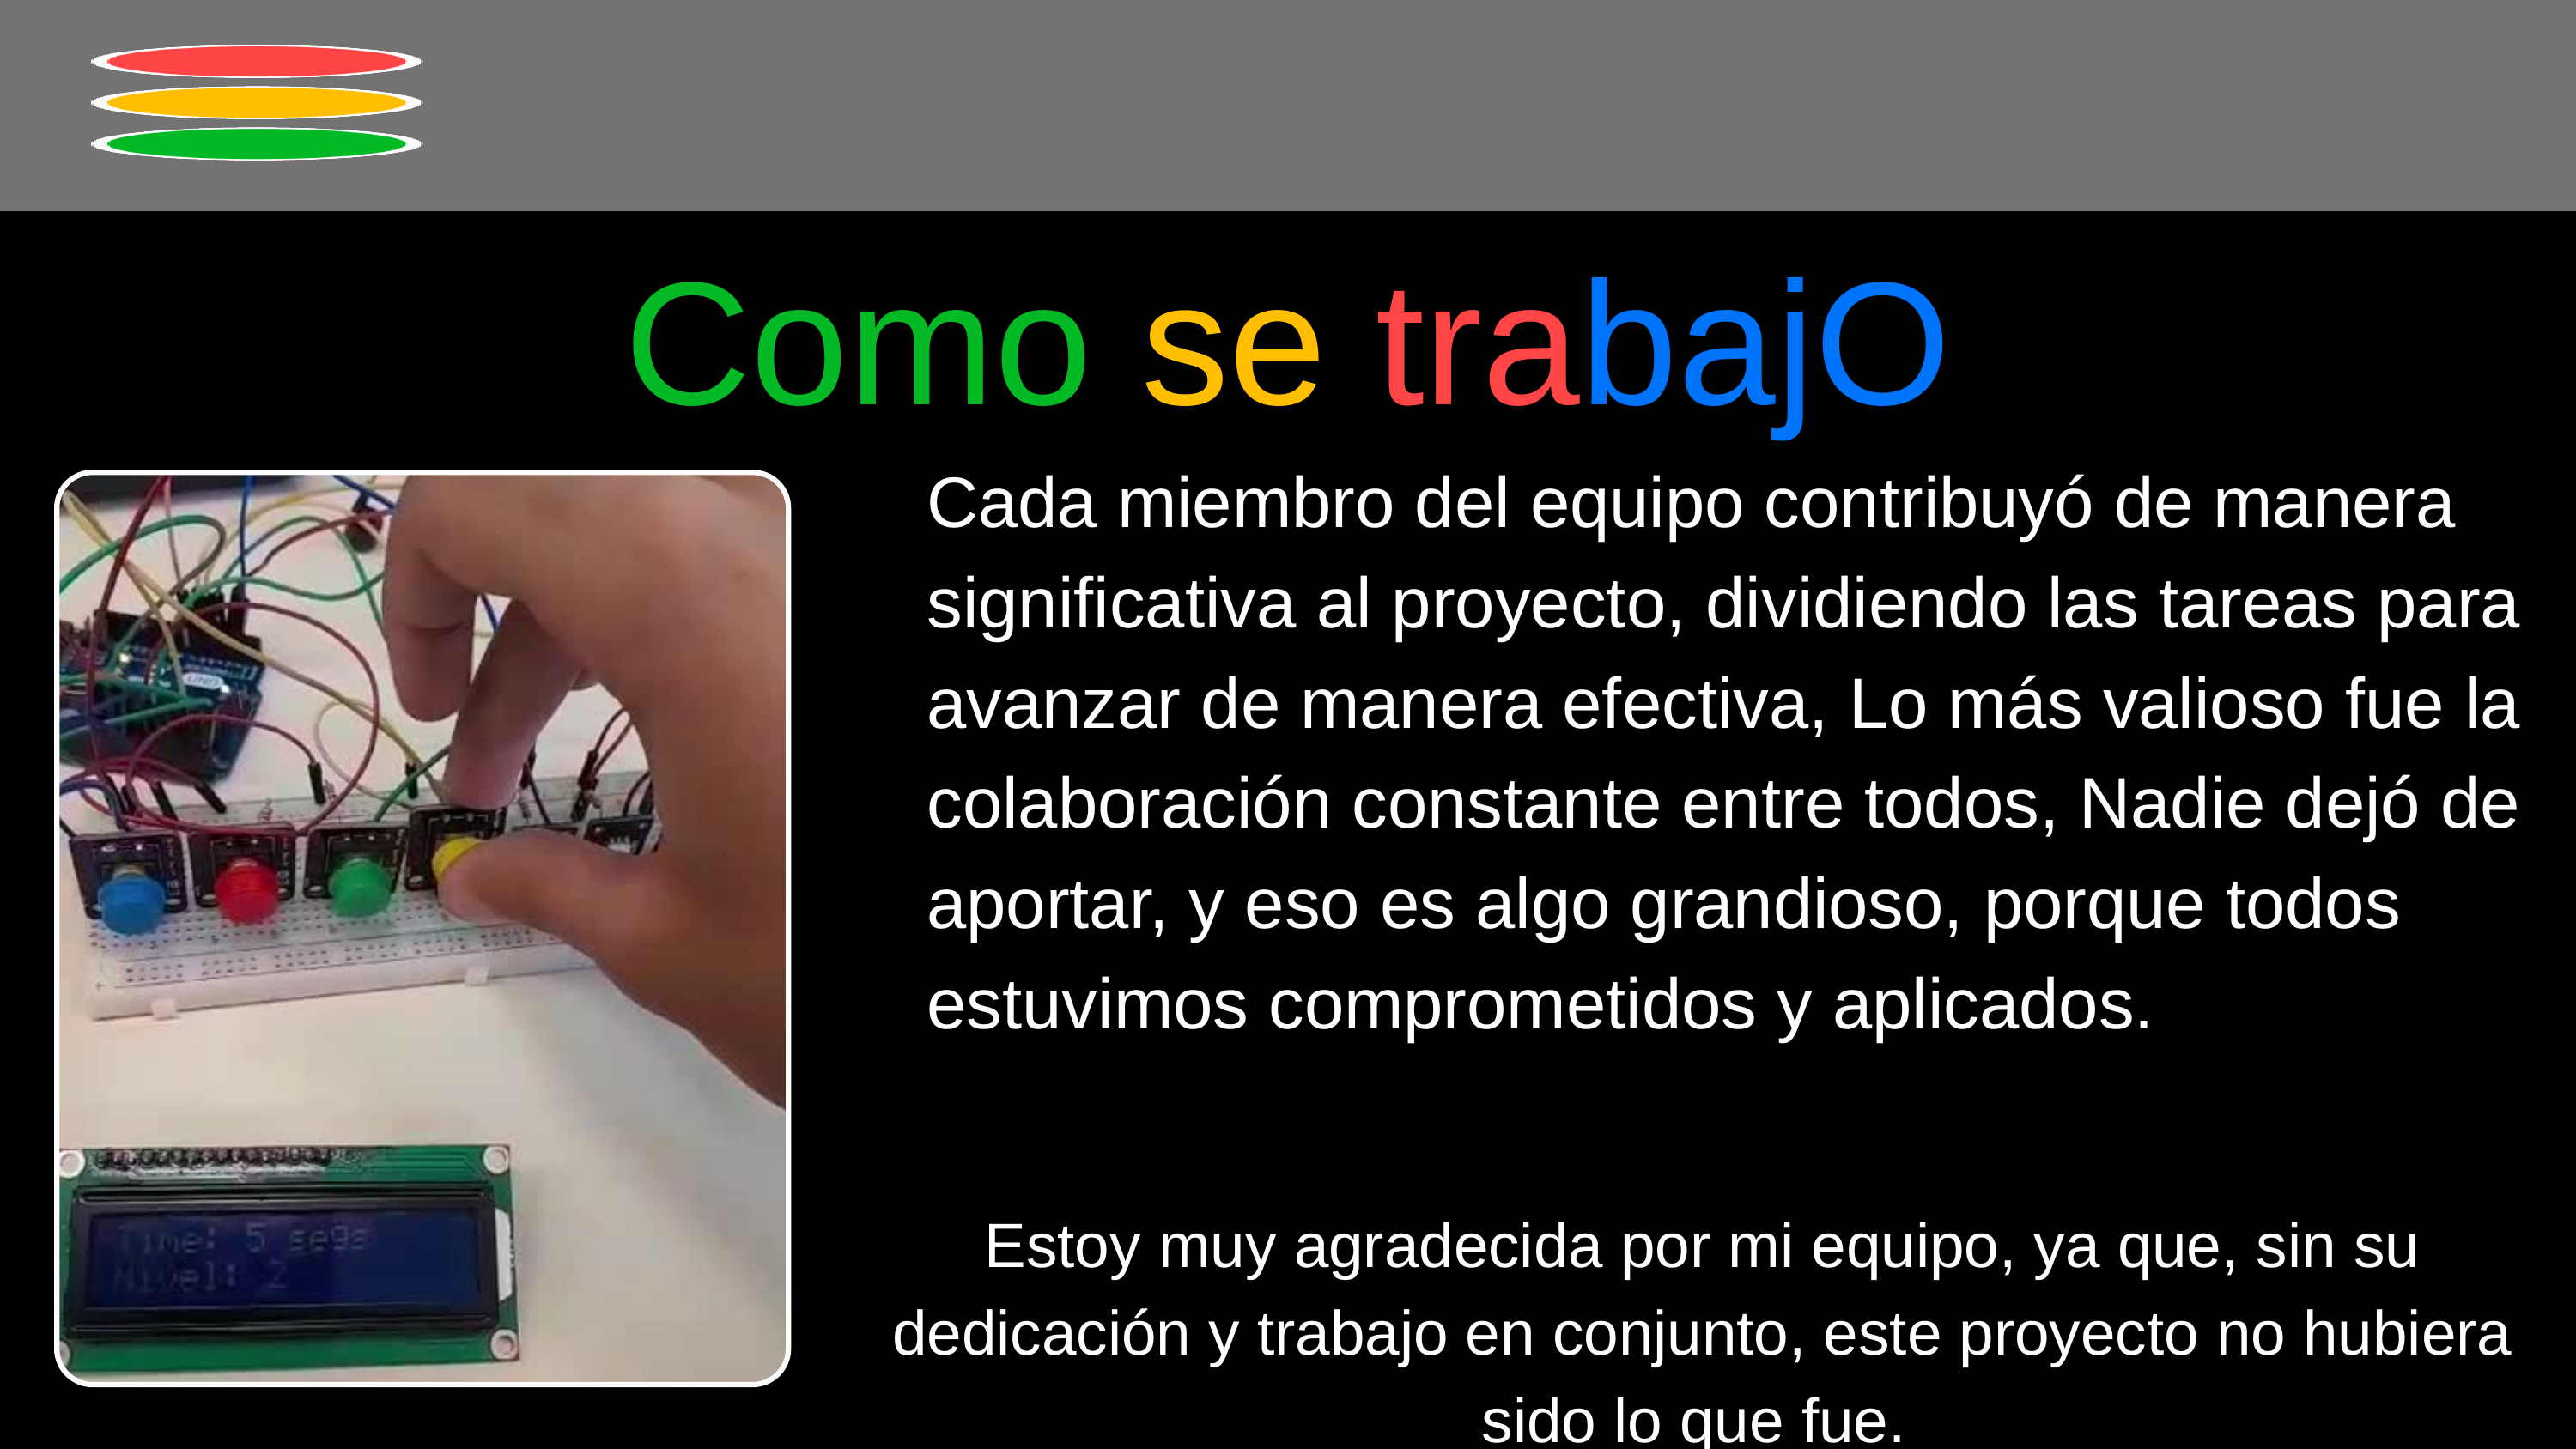

Como se trabajO
Cada miembro del equipo contribuyó de manera significativa al proyecto, dividiendo las tareas para avanzar de manera efectiva, Lo más valioso fue la colaboración constante entre todos, Nadie dejó de aportar, y eso es algo grandioso, porque todos estuvimos comprometidos y aplicados.

Estoy muy agradecida por mi equipo, ya que, sin su dedicación y trabajo en conjunto, este proyecto no hubiera sido lo que fue.